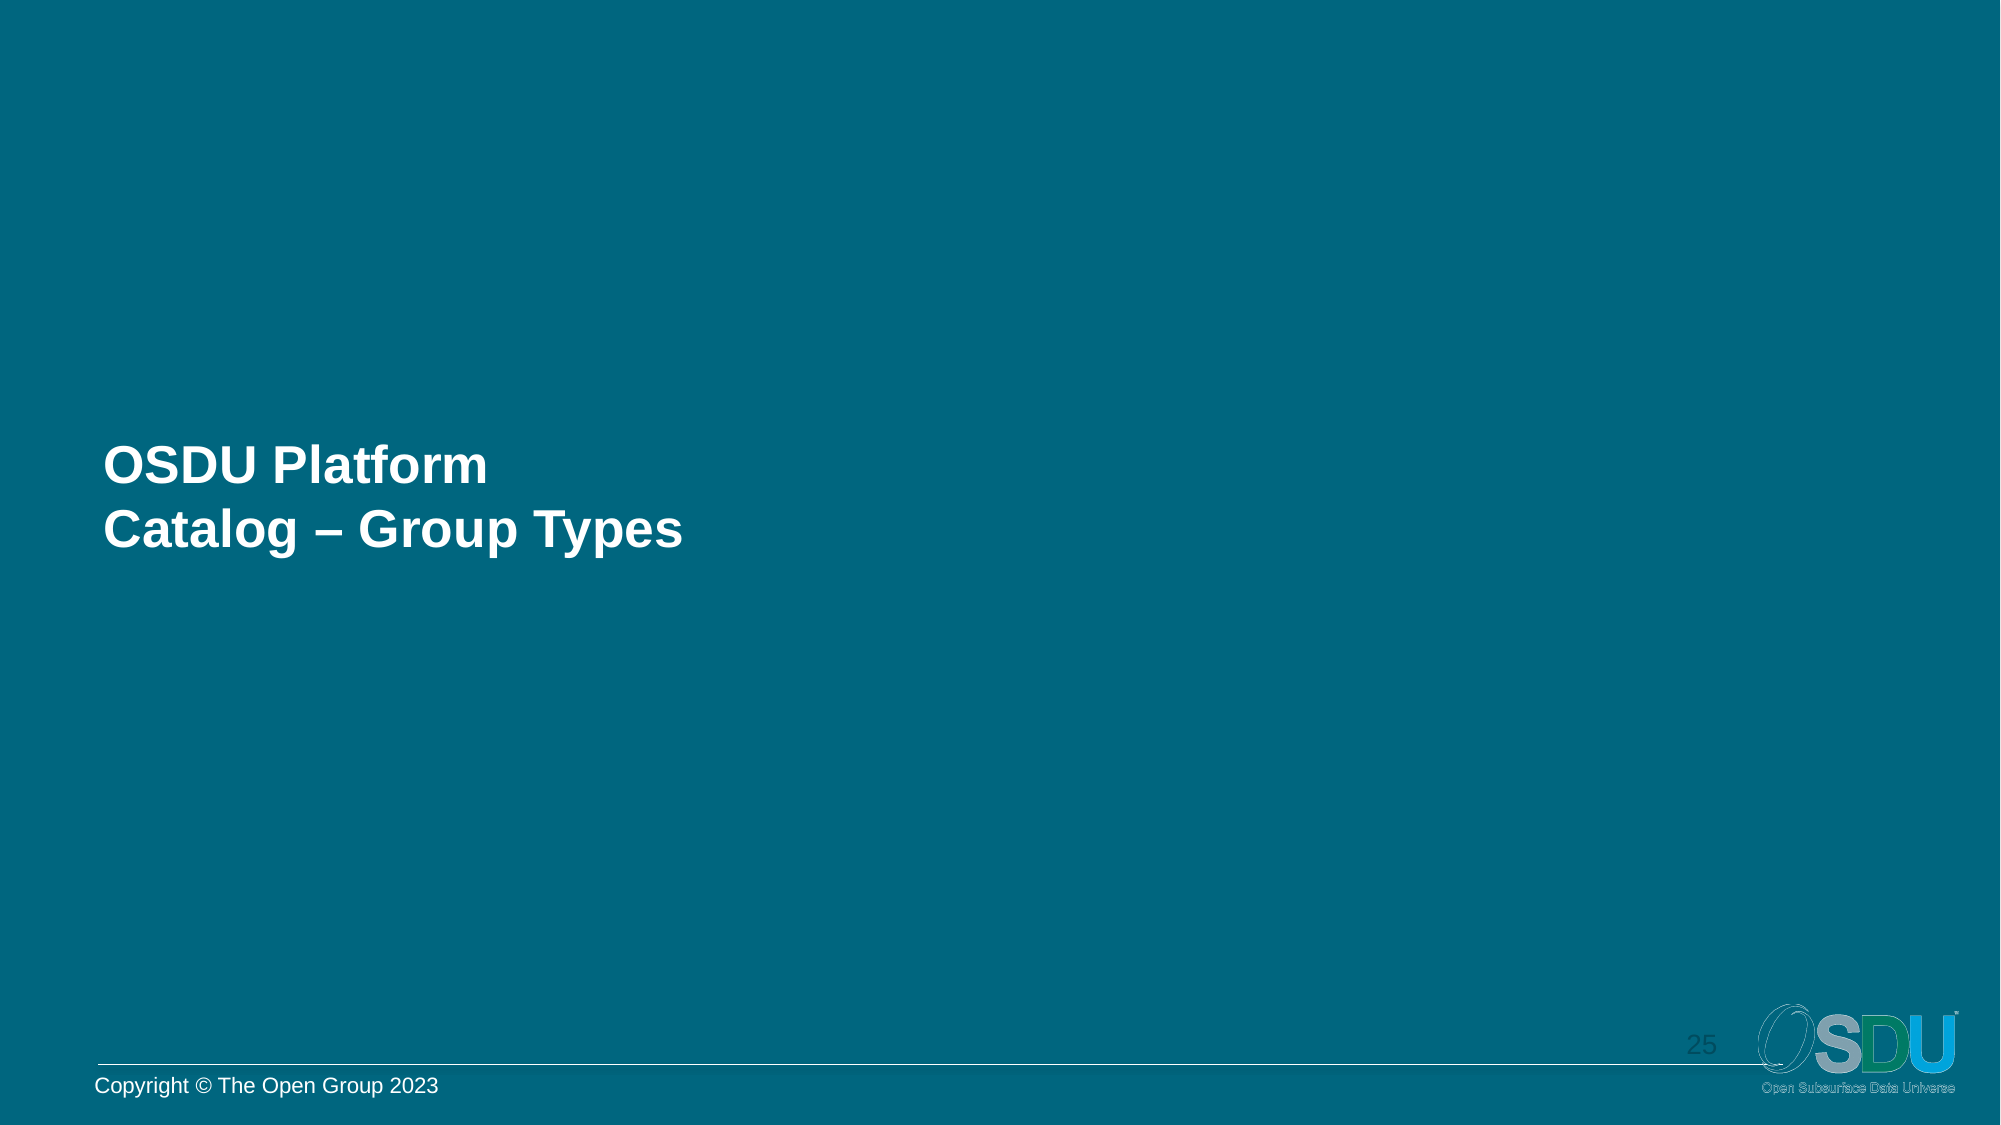

# OSDU Platform Catalog – Group Types
25